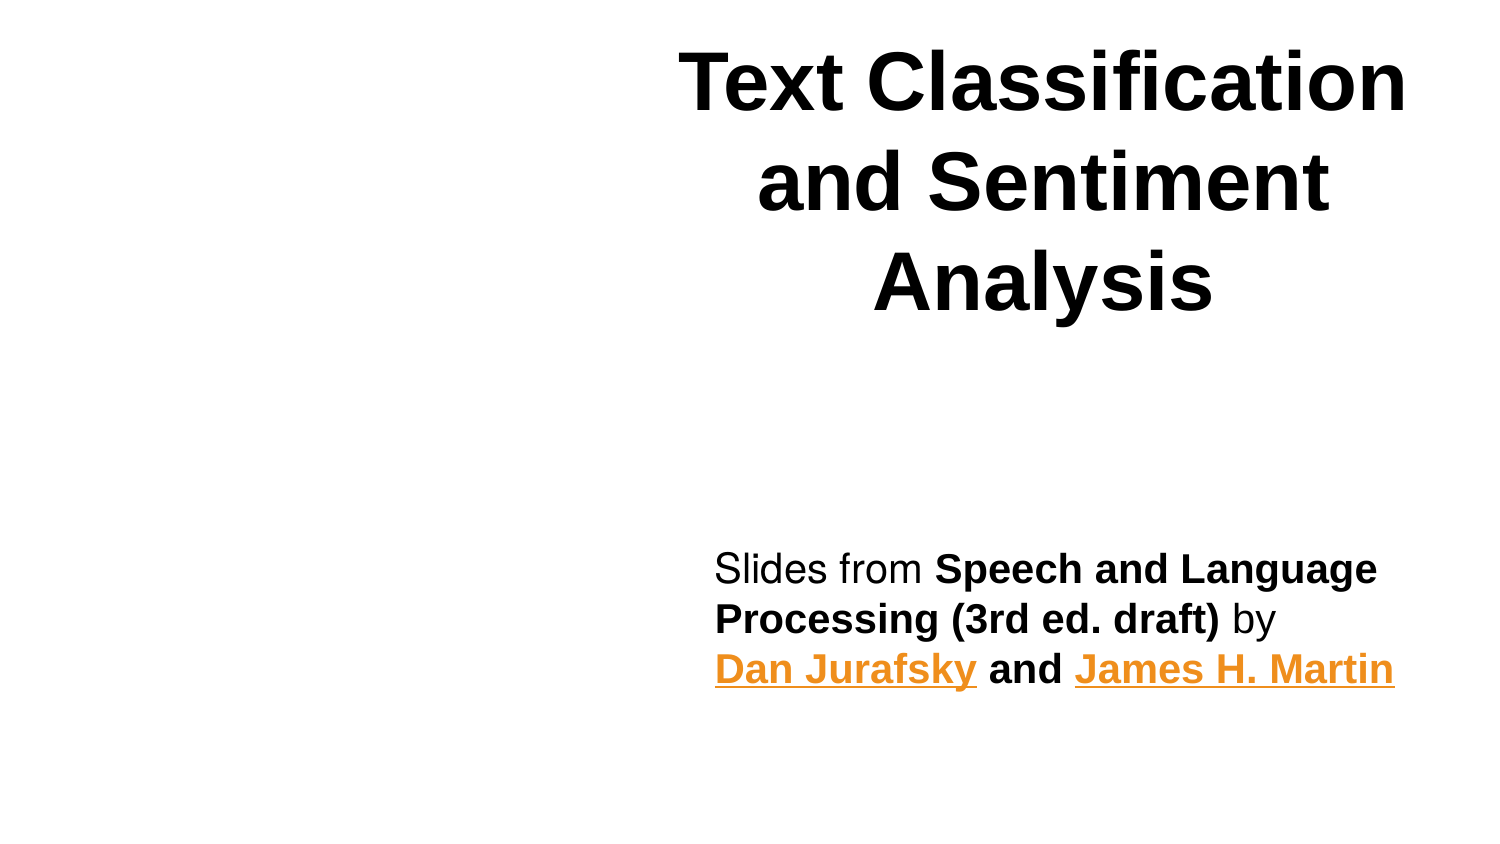

# Text Classification and Sentiment Analysis
Slides from Speech and Language Processing (3rd ed. draft) by
Dan Jurafsky and James H. Martin